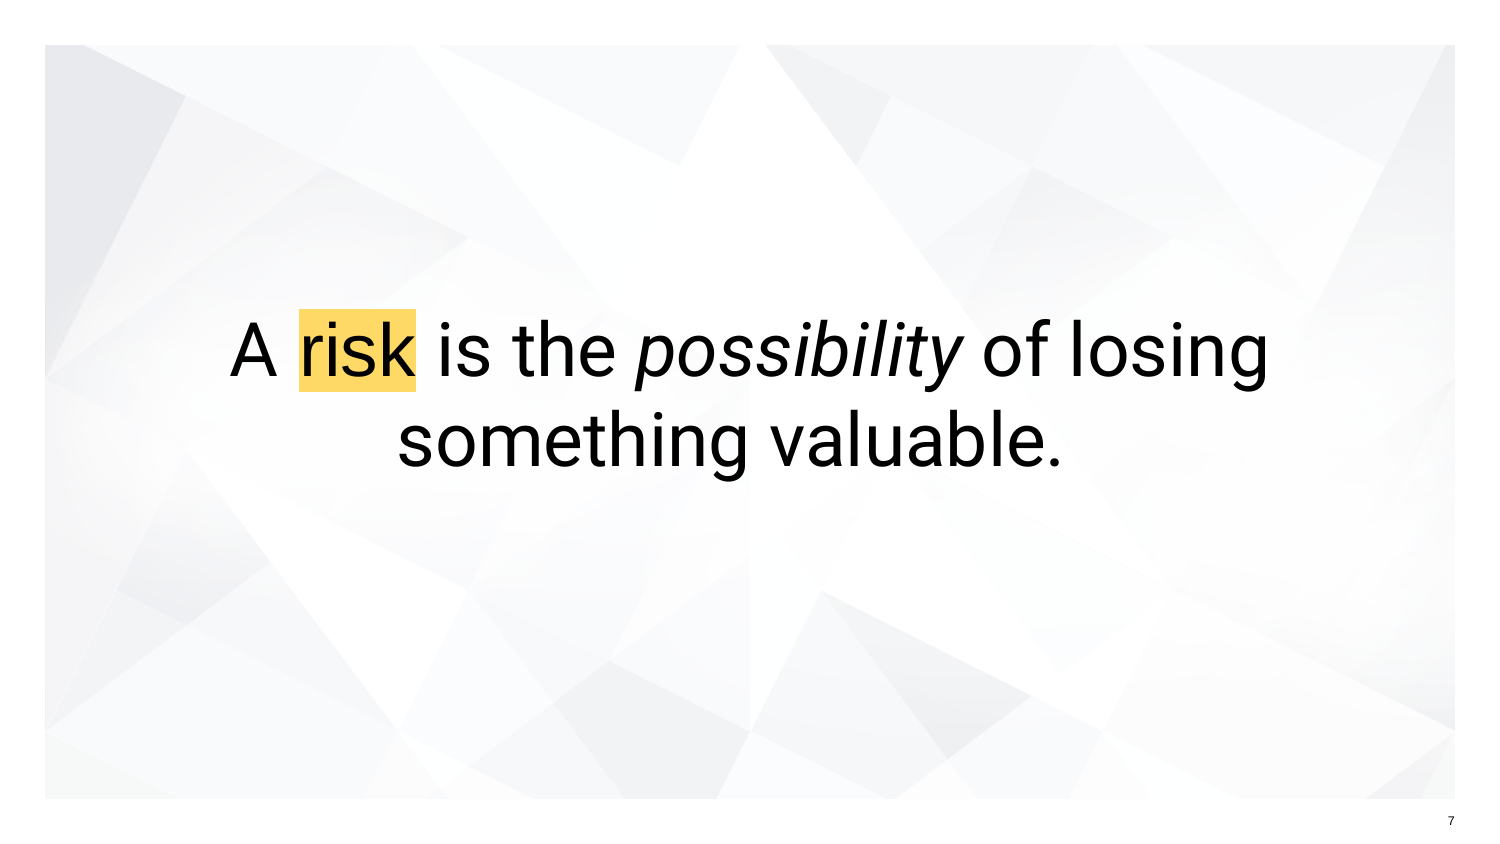

# A risk is the possibility of losing something valuable.

7